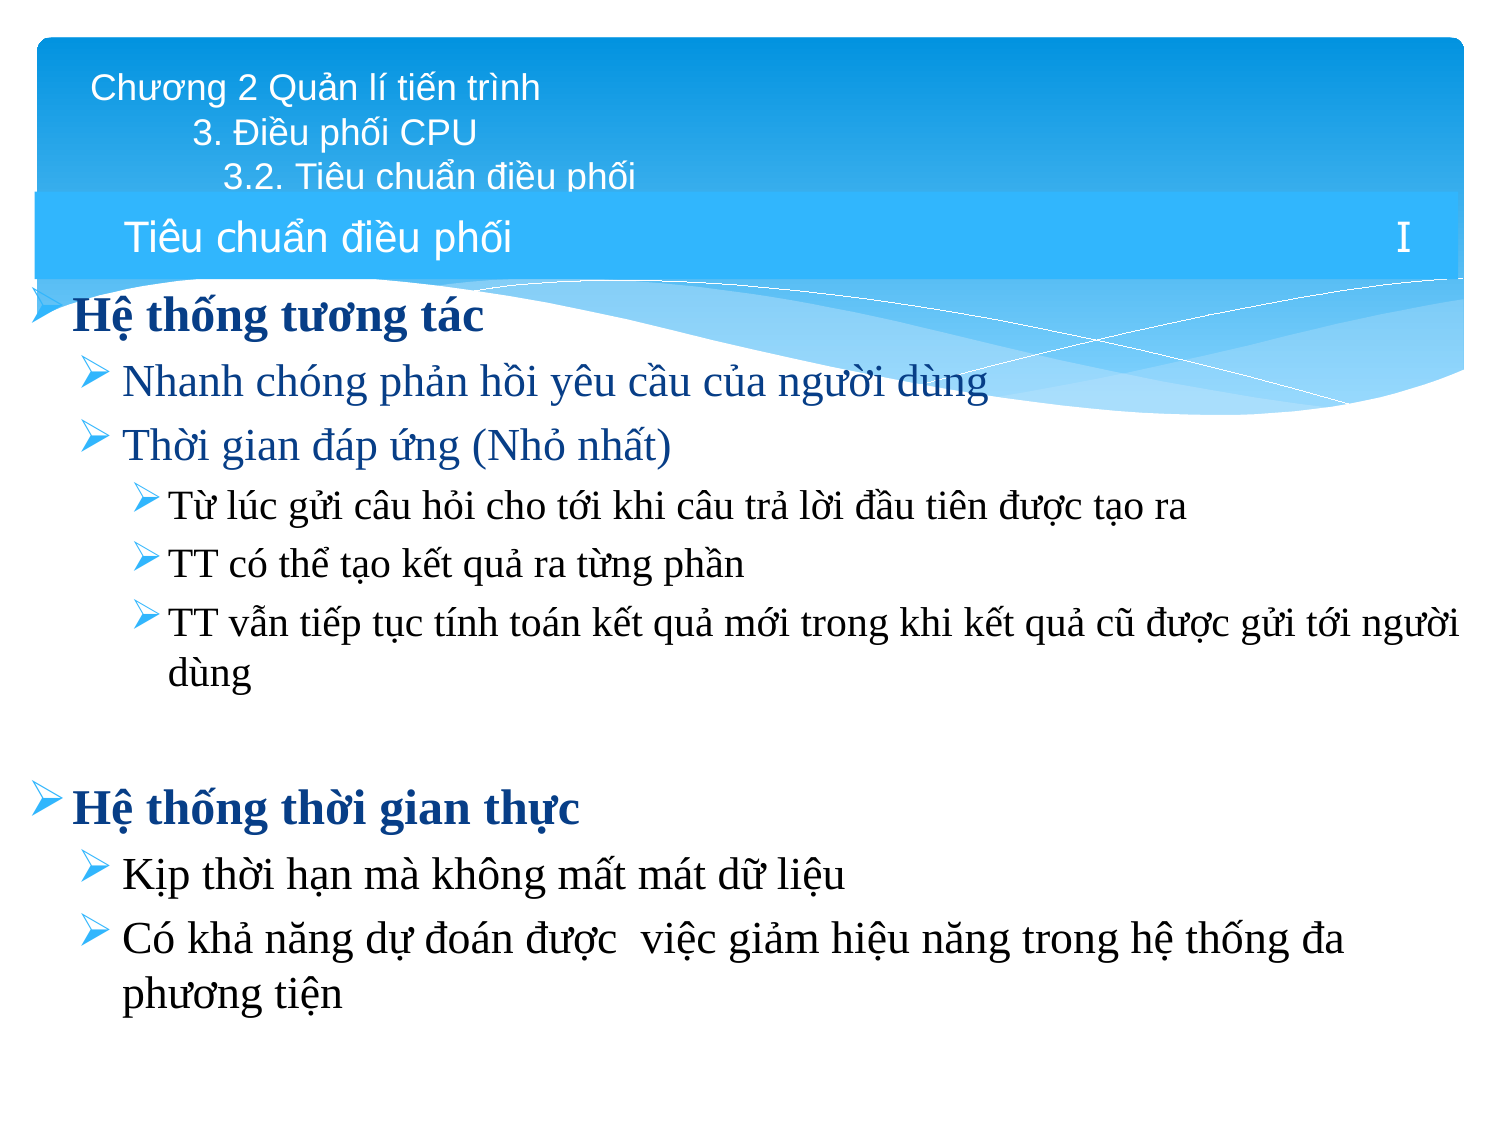

# Chương 2 Quản lí tiến trình 3. Điều phối CPU 3.2. Tiêu chuẩn điều phối
Tiêu chuẩn điều phối                                                                    I
Hệ thống tương tác
Nhanh chóng phản hồi yêu cầu của người dùng
Thời gian đáp ứng (Nhỏ nhất)
Từ lúc gửi câu hỏi cho tới khi câu trả lời đầu tiên được tạo ra
TT có thể tạo kết quả ra từng phần
TT vẫn tiếp tục tính toán kết quả mới trong khi kết quả cũ được gửi tới người dùng

Hệ thống thời gian thực
Kịp thời hạn mà không mất mát dữ liệu
Có khả năng dự đoán được  việc giảm hiệu năng trong hệ thống đa phương tiện